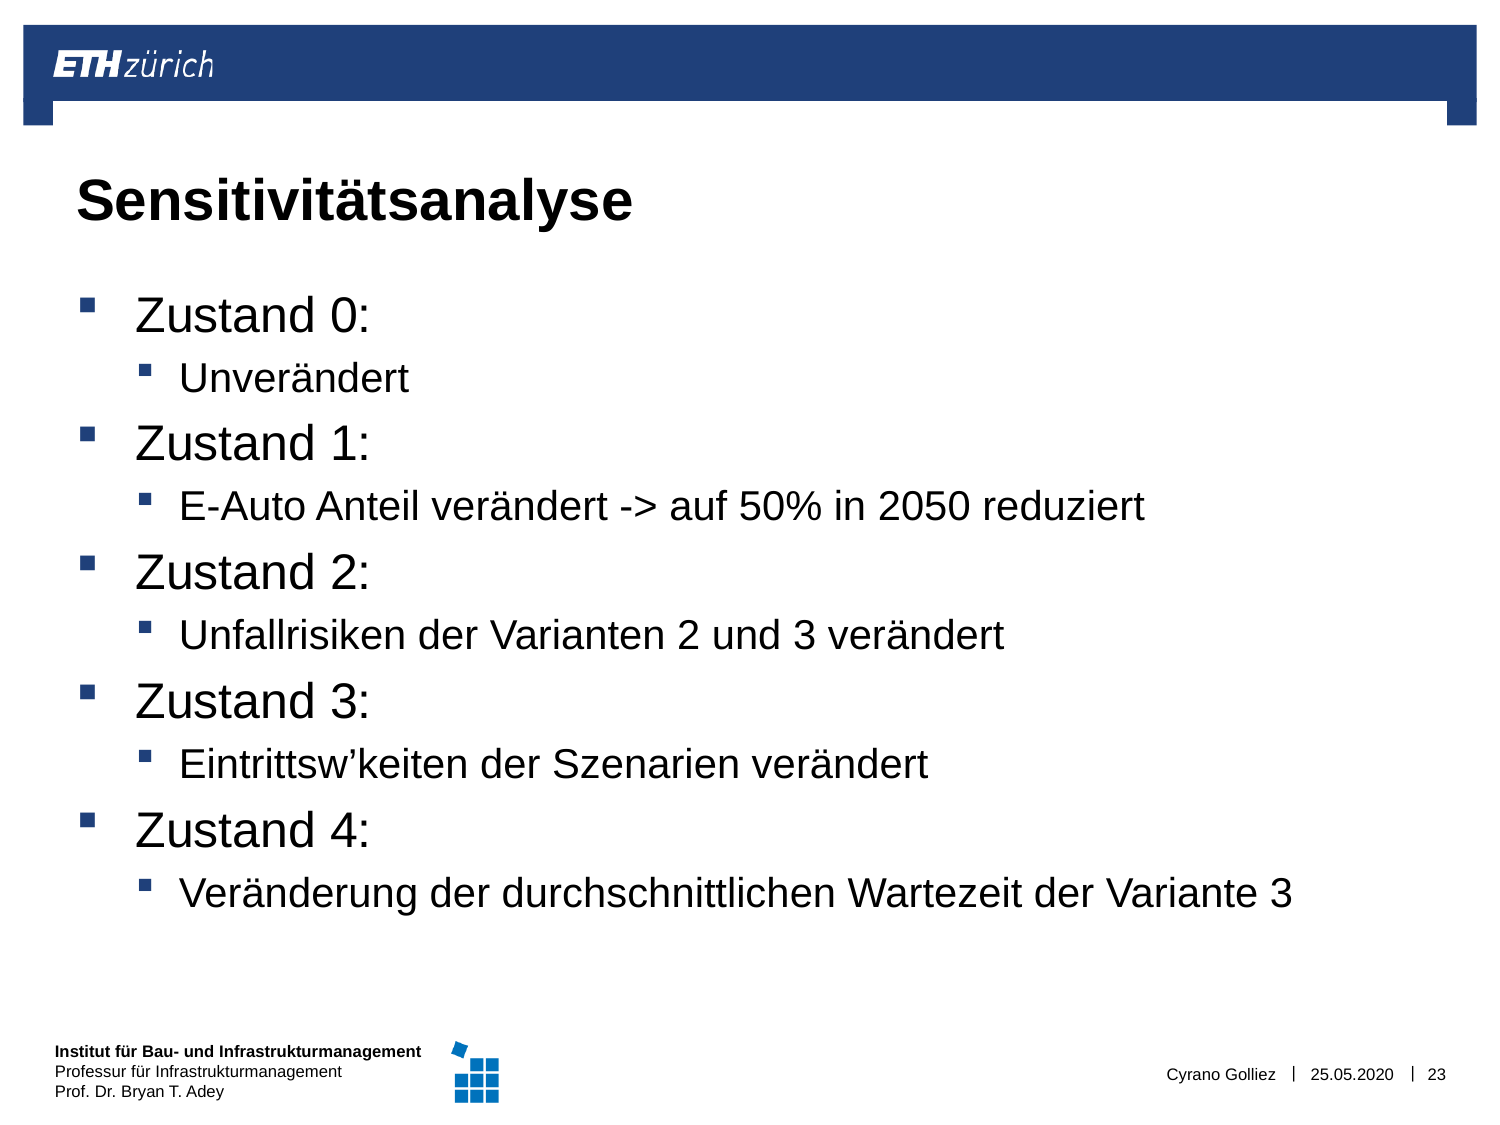

# Sensitivitätsanalyse
Zustand 0:
Unverändert
Zustand 1:
E-Auto Anteil verändert -> auf 50% in 2050 reduziert
Zustand 2:
Unfallrisiken der Varianten 2 und 3 verändert
Zustand 3:
Eintrittsw’keiten der Szenarien verändert
Zustand 4:
Veränderung der durchschnittlichen Wartezeit der Variante 3
Cyrano Golliez
25.05.2020
23